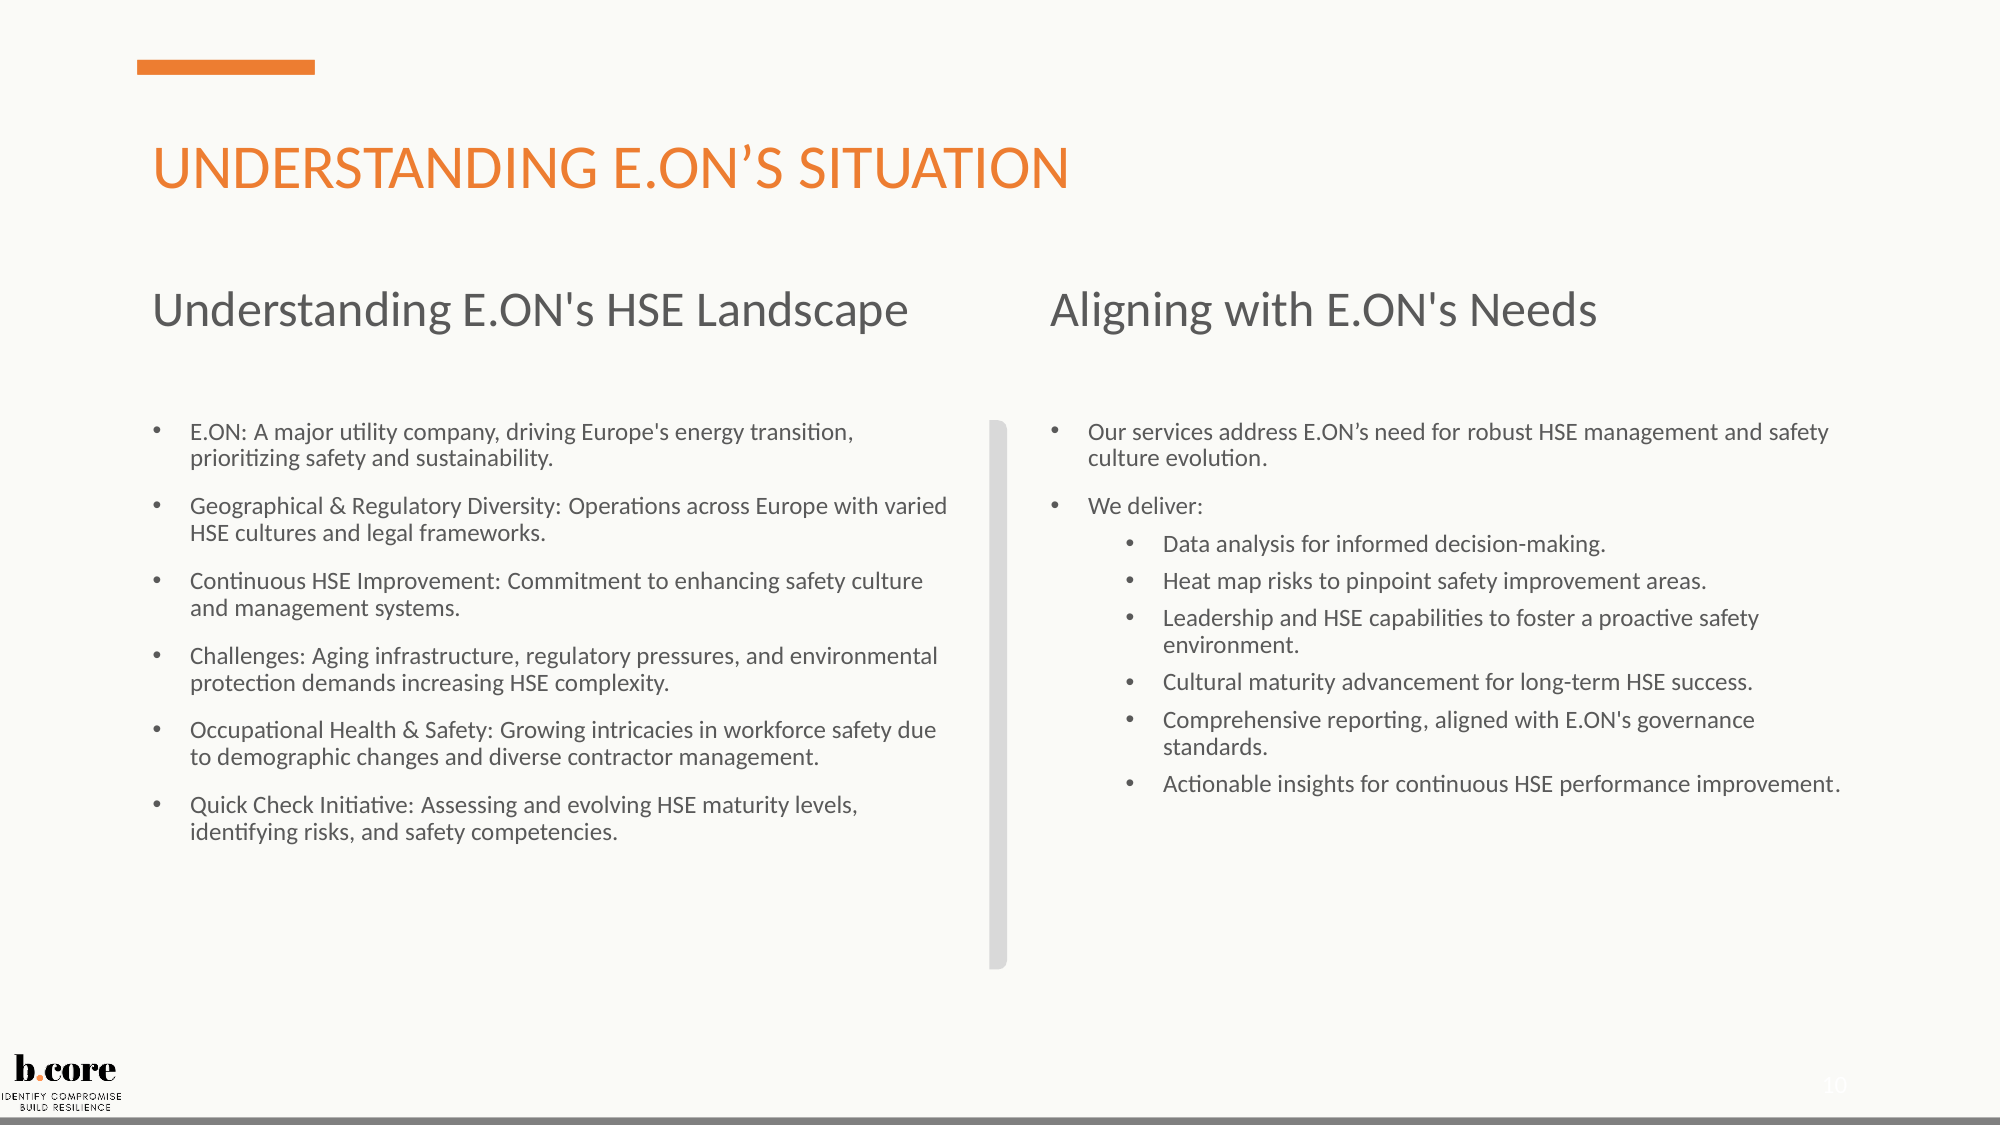

# Understanding E.ON’s Situation
Understanding E.ON's HSE Landscape
Aligning with E.ON's Needs
E.ON: A major utility company, driving Europe's energy transition, prioritizing safety and sustainability.
Geographical & Regulatory Diversity: Operations across Europe with varied HSE cultures and legal frameworks.
Continuous HSE Improvement: Commitment to enhancing safety culture and management systems.
Challenges: Aging infrastructure, regulatory pressures, and environmental protection demands increasing HSE complexity.
Occupational Health & Safety: Growing intricacies in workforce safety due to demographic changes and diverse contractor management.
Quick Check Initiative: Assessing and evolving HSE maturity levels, identifying risks, and safety competencies.
Our services address E.ON’s need for robust HSE management and safety culture evolution.
We deliver:
Data analysis for informed decision-making.
Heat map risks to pinpoint safety improvement areas.
Leadership and HSE capabilities to foster a proactive safety environment.
Cultural maturity advancement for long-term HSE success.
Comprehensive reporting, aligned with E.ON's governance standards.
Actionable insights for continuous HSE performance improvement.

10